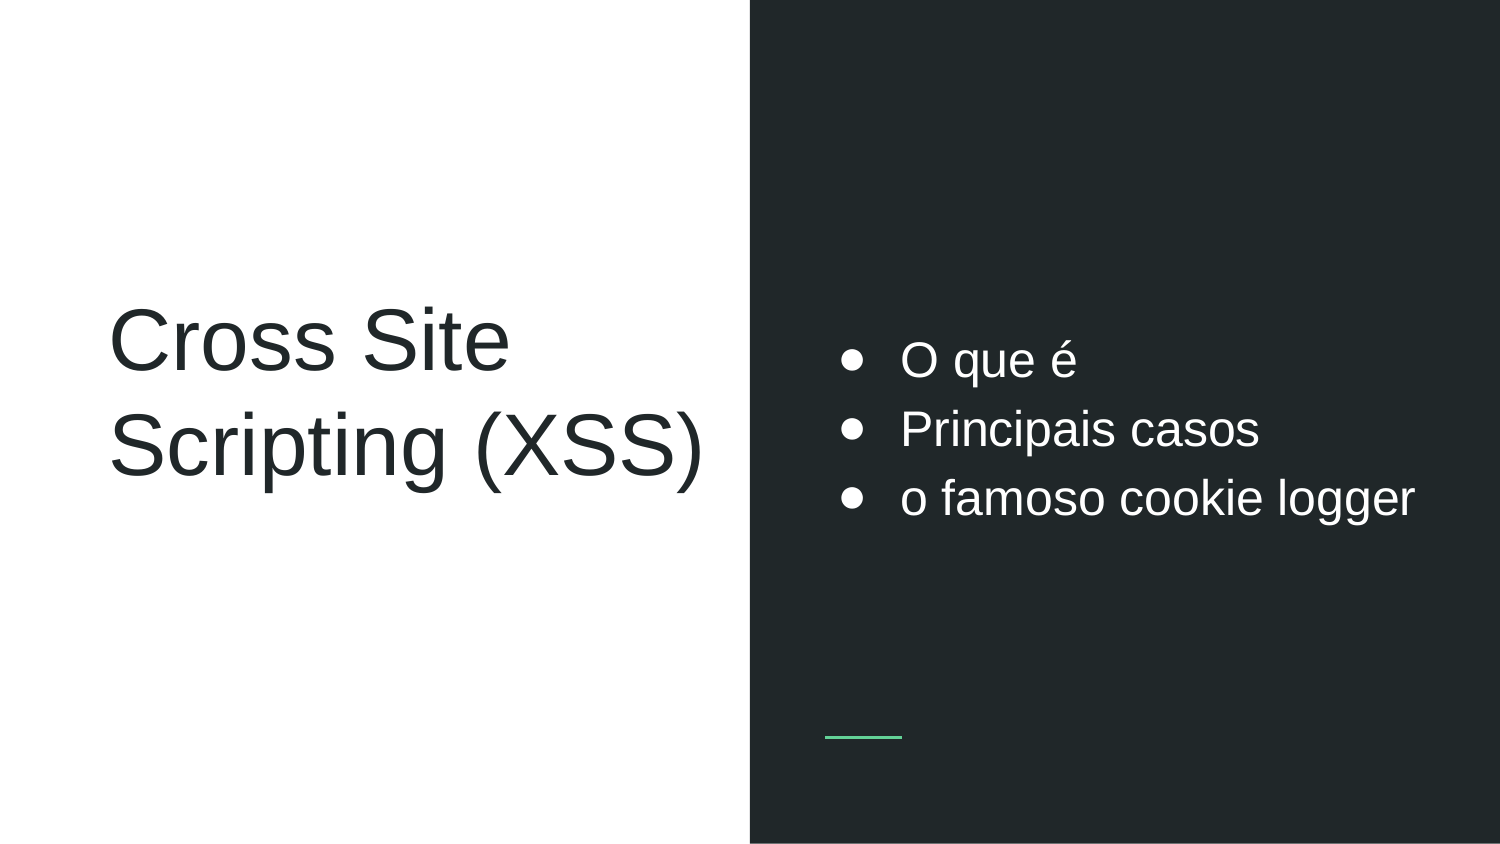

O que é
Principais casos
o famoso cookie logger
# Cross Site Scripting (XSS)